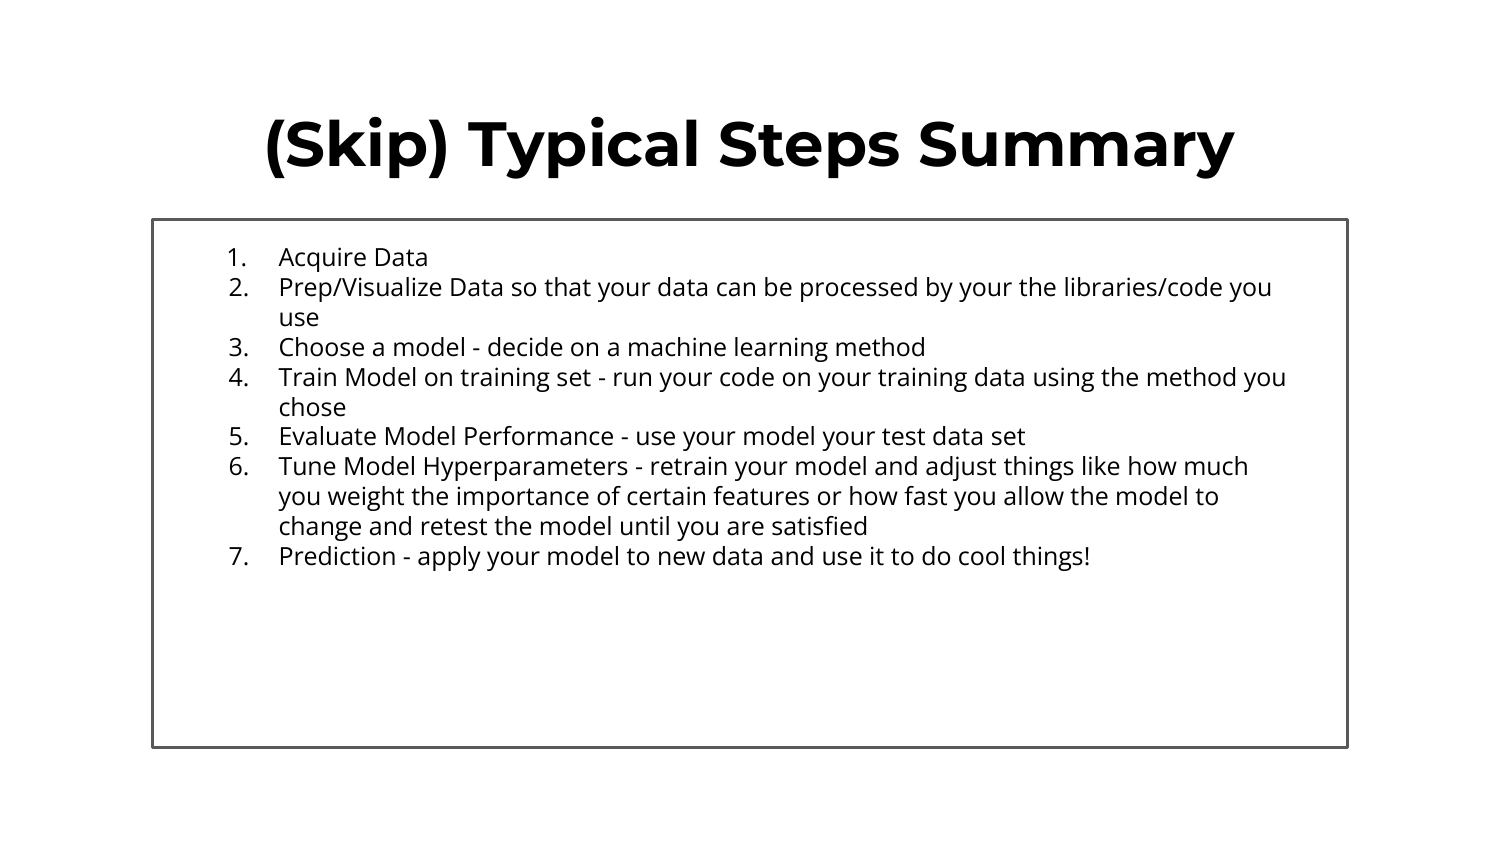

# (Skip) Typical Steps Summary

Acquire Data
Prep/Visualize Data so that your data can be processed by your the libraries/code you use
Choose a model - decide on a machine learning method
Train Model on training set - run your code on your training data using the method you chose
Evaluate Model Performance - use your model your test data set
Tune Model Hyperparameters - retrain your model and adjust things like how much you weight the importance of certain features or how fast you allow the model to change and retest the model until you are satisfied
Prediction - apply your model to new data and use it to do cool things!